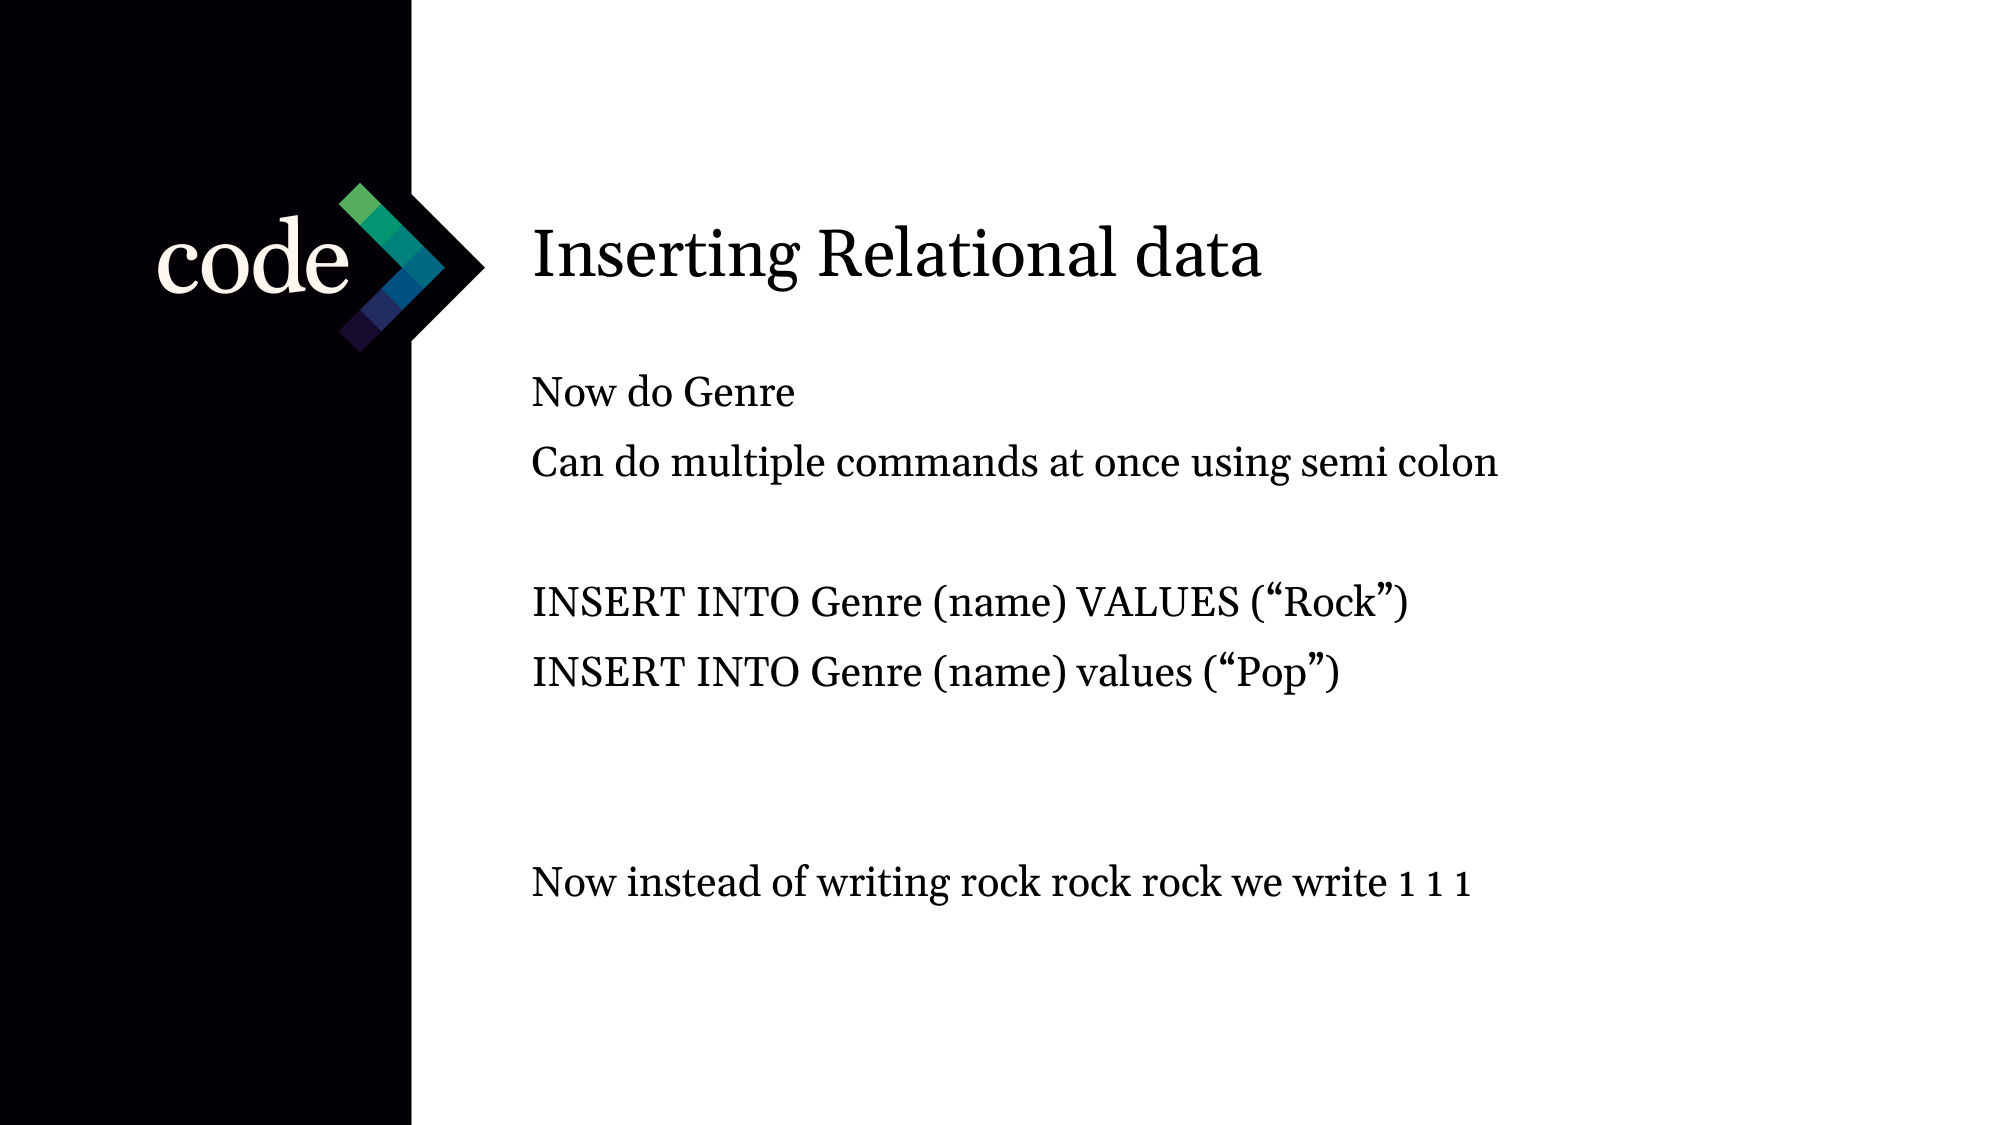

Inserting Relational data
Now do Genre
Can do multiple commands at once using semi colon

INSERT INTO Genre (name) VALUES (“Rock”)
INSERT INTO Genre (name) values (“Pop”)

Now instead of writing rock rock rock we write 1 1 1